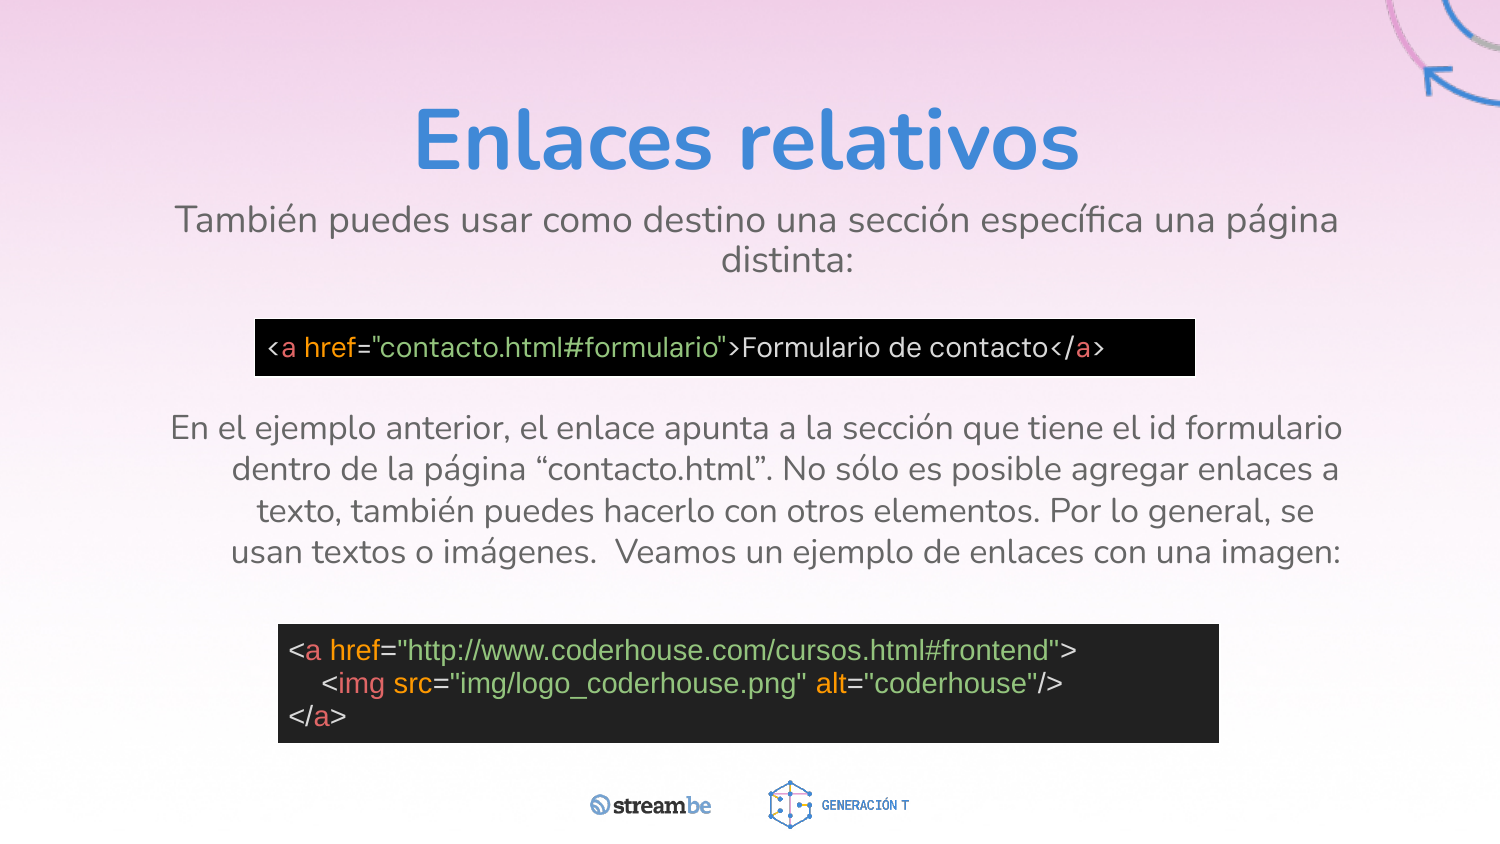

# Enlaces relativos
También puedes usar como destino una sección específica una página distinta:
| <a href="contacto.html#formulario">Formulario de contacto</a> |
| --- |
En el ejemplo anterior, el enlace apunta a la sección que tiene el id formulario dentro de la página “contacto.html”. No sólo es posible agregar enlaces a texto, también puedes hacerlo con otros elementos. Por lo general, se usan textos o imágenes.  Veamos un ejemplo de enlaces con una imagen:

| <a href="http://www.coderhouse.com/cursos.html#frontend">     <img src="img/logo\_coderhouse.png" alt="coderhouse"/> </a> |
| --- |